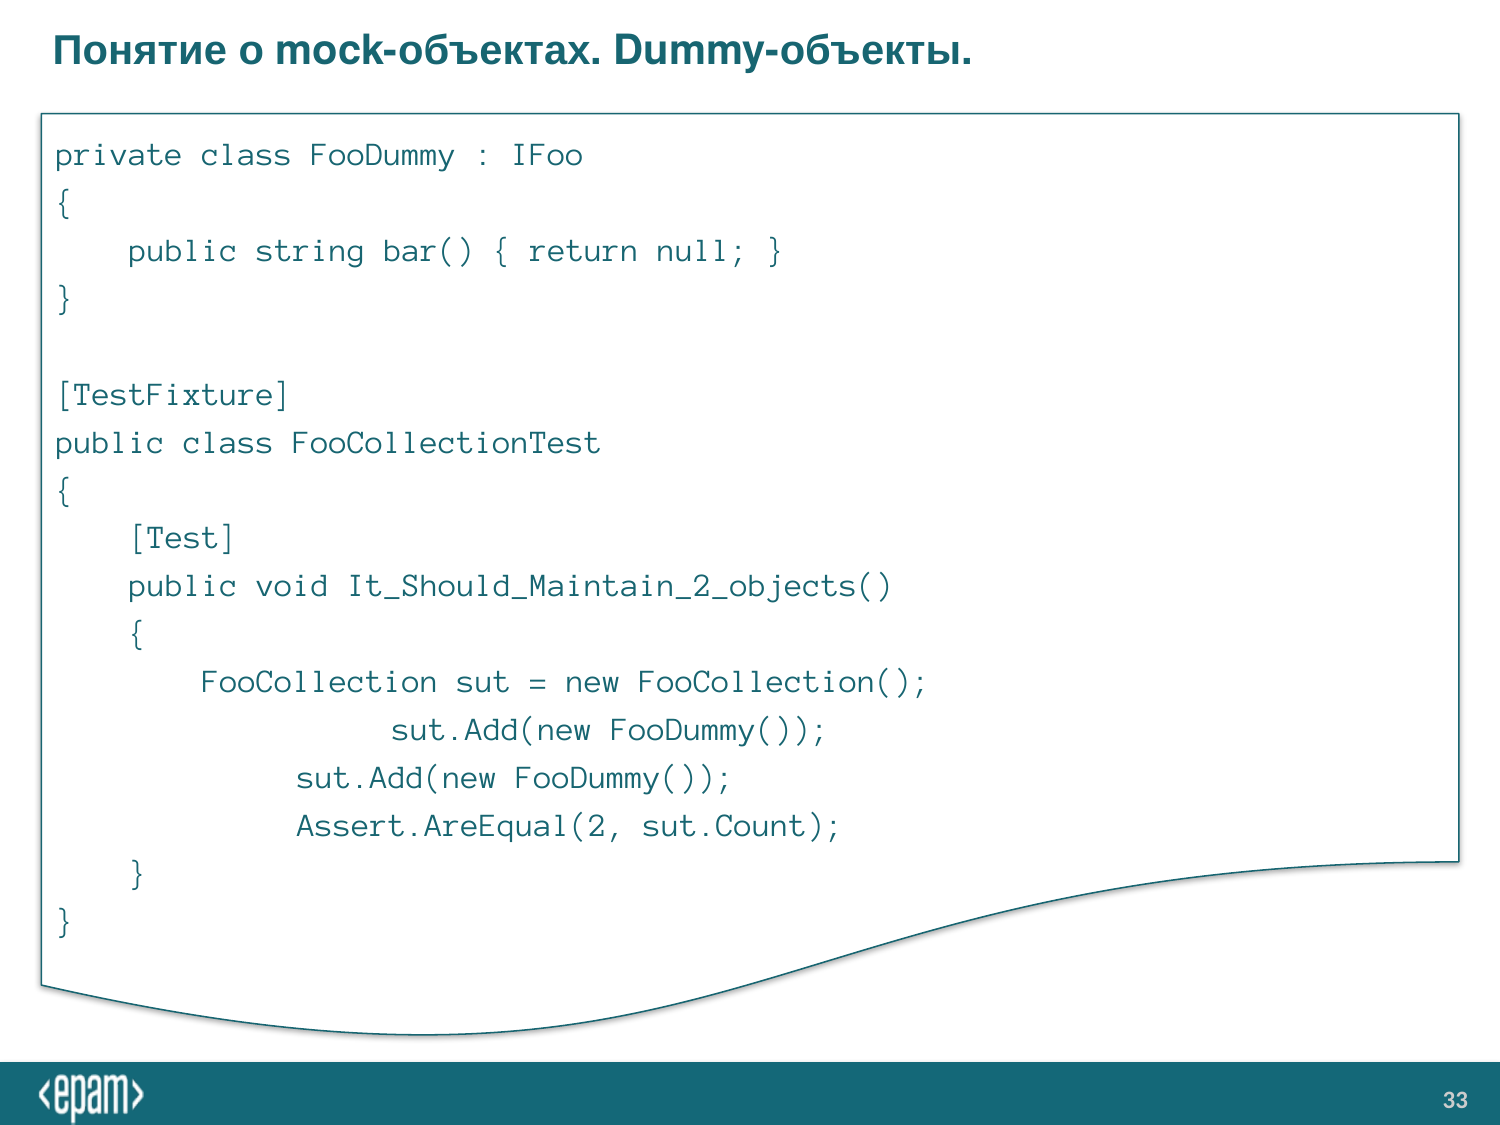

# Понятие о mock-объектах. Dummy-объекты.

private class FooDummy : IFoo
{
    public string bar() { return null; }
}

[TestFixture]
public class FooCollectionTest
{
    [Test]
    public void It_Should_Maintain_2_objects()
    {
        FooCollection sut = new FooCollection();
		  sut.Add(new FooDummy());
	     sut.Add(new FooDummy());
	     Assert.AreEqual(2, sut.Count);
    }
}